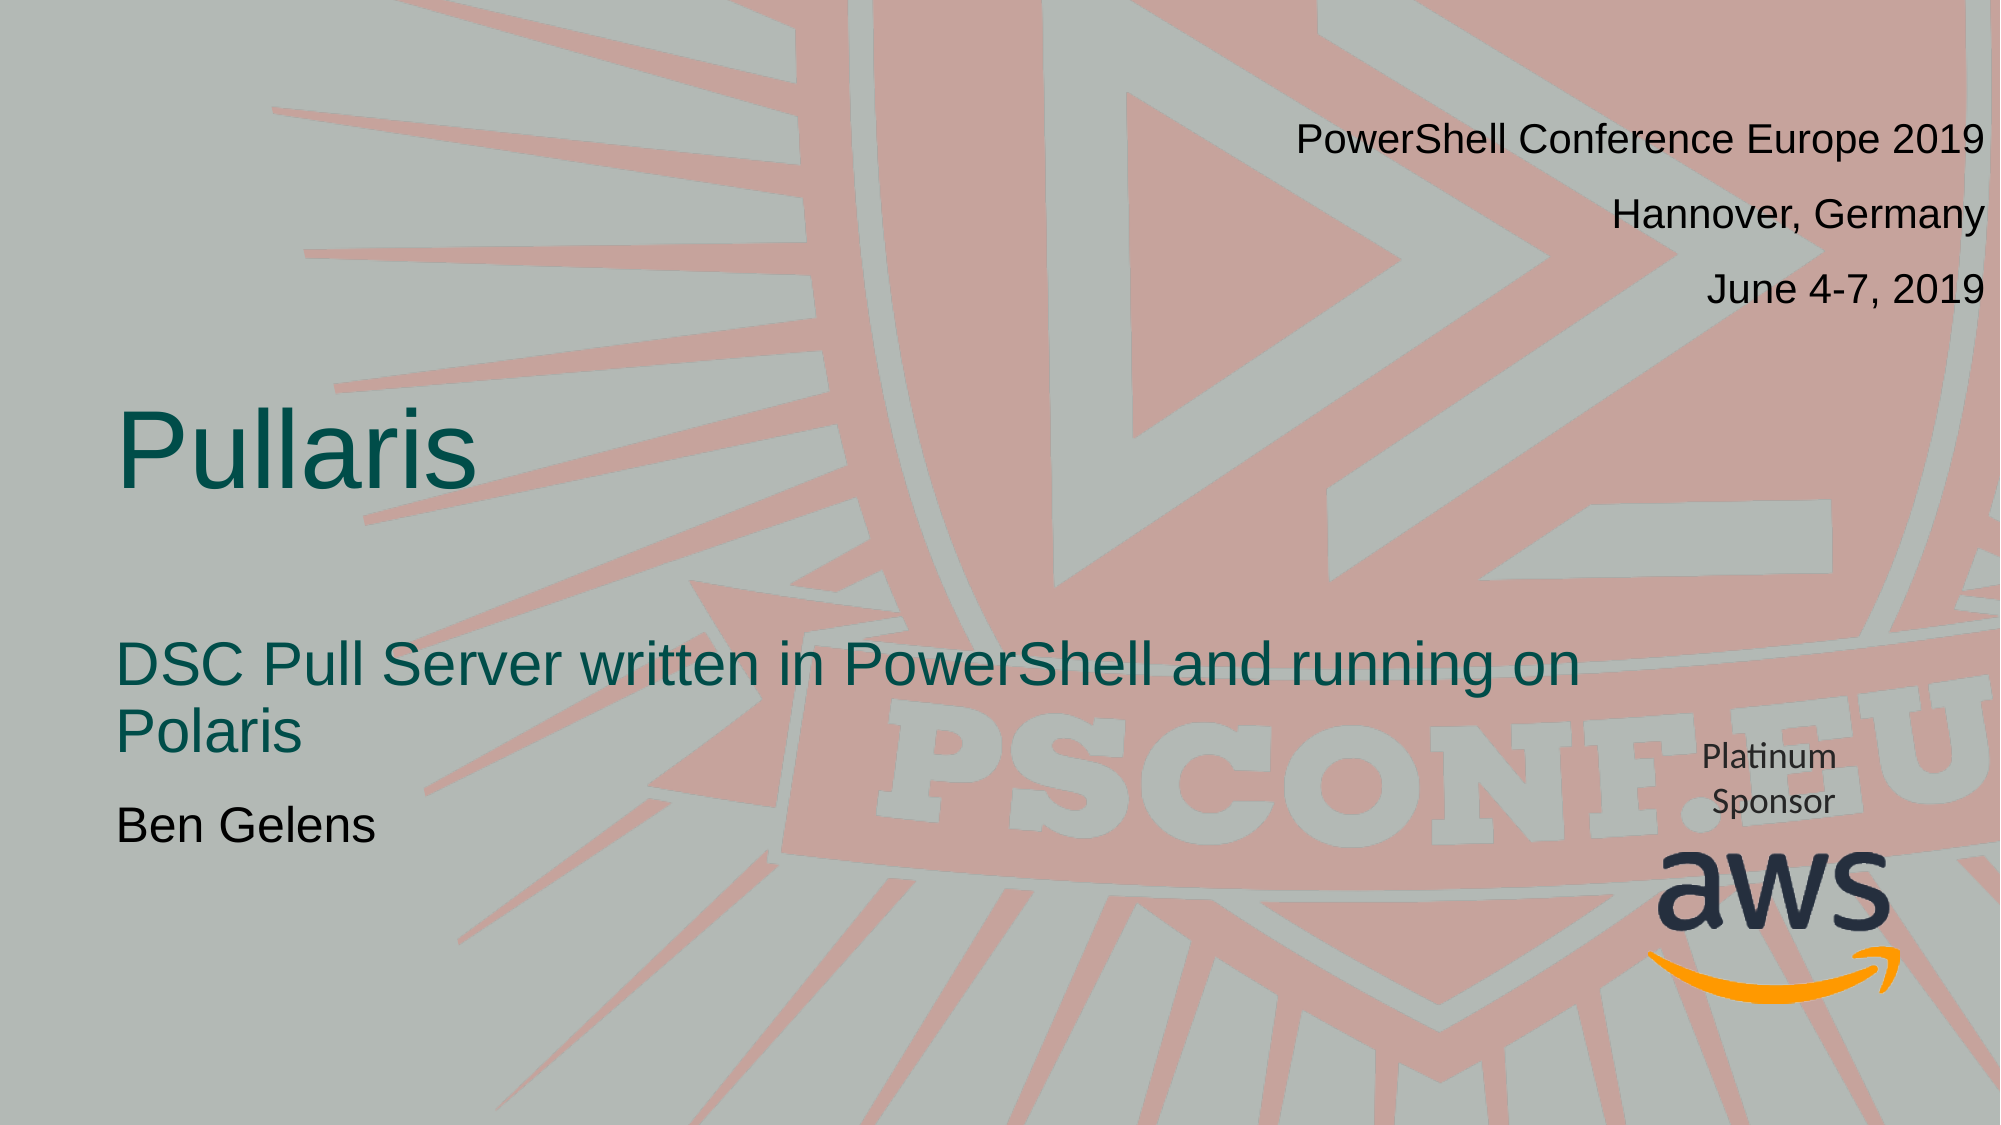

# Pullaris DSC Pull Server written in PowerShell and running on Polaris
Ben Gelens